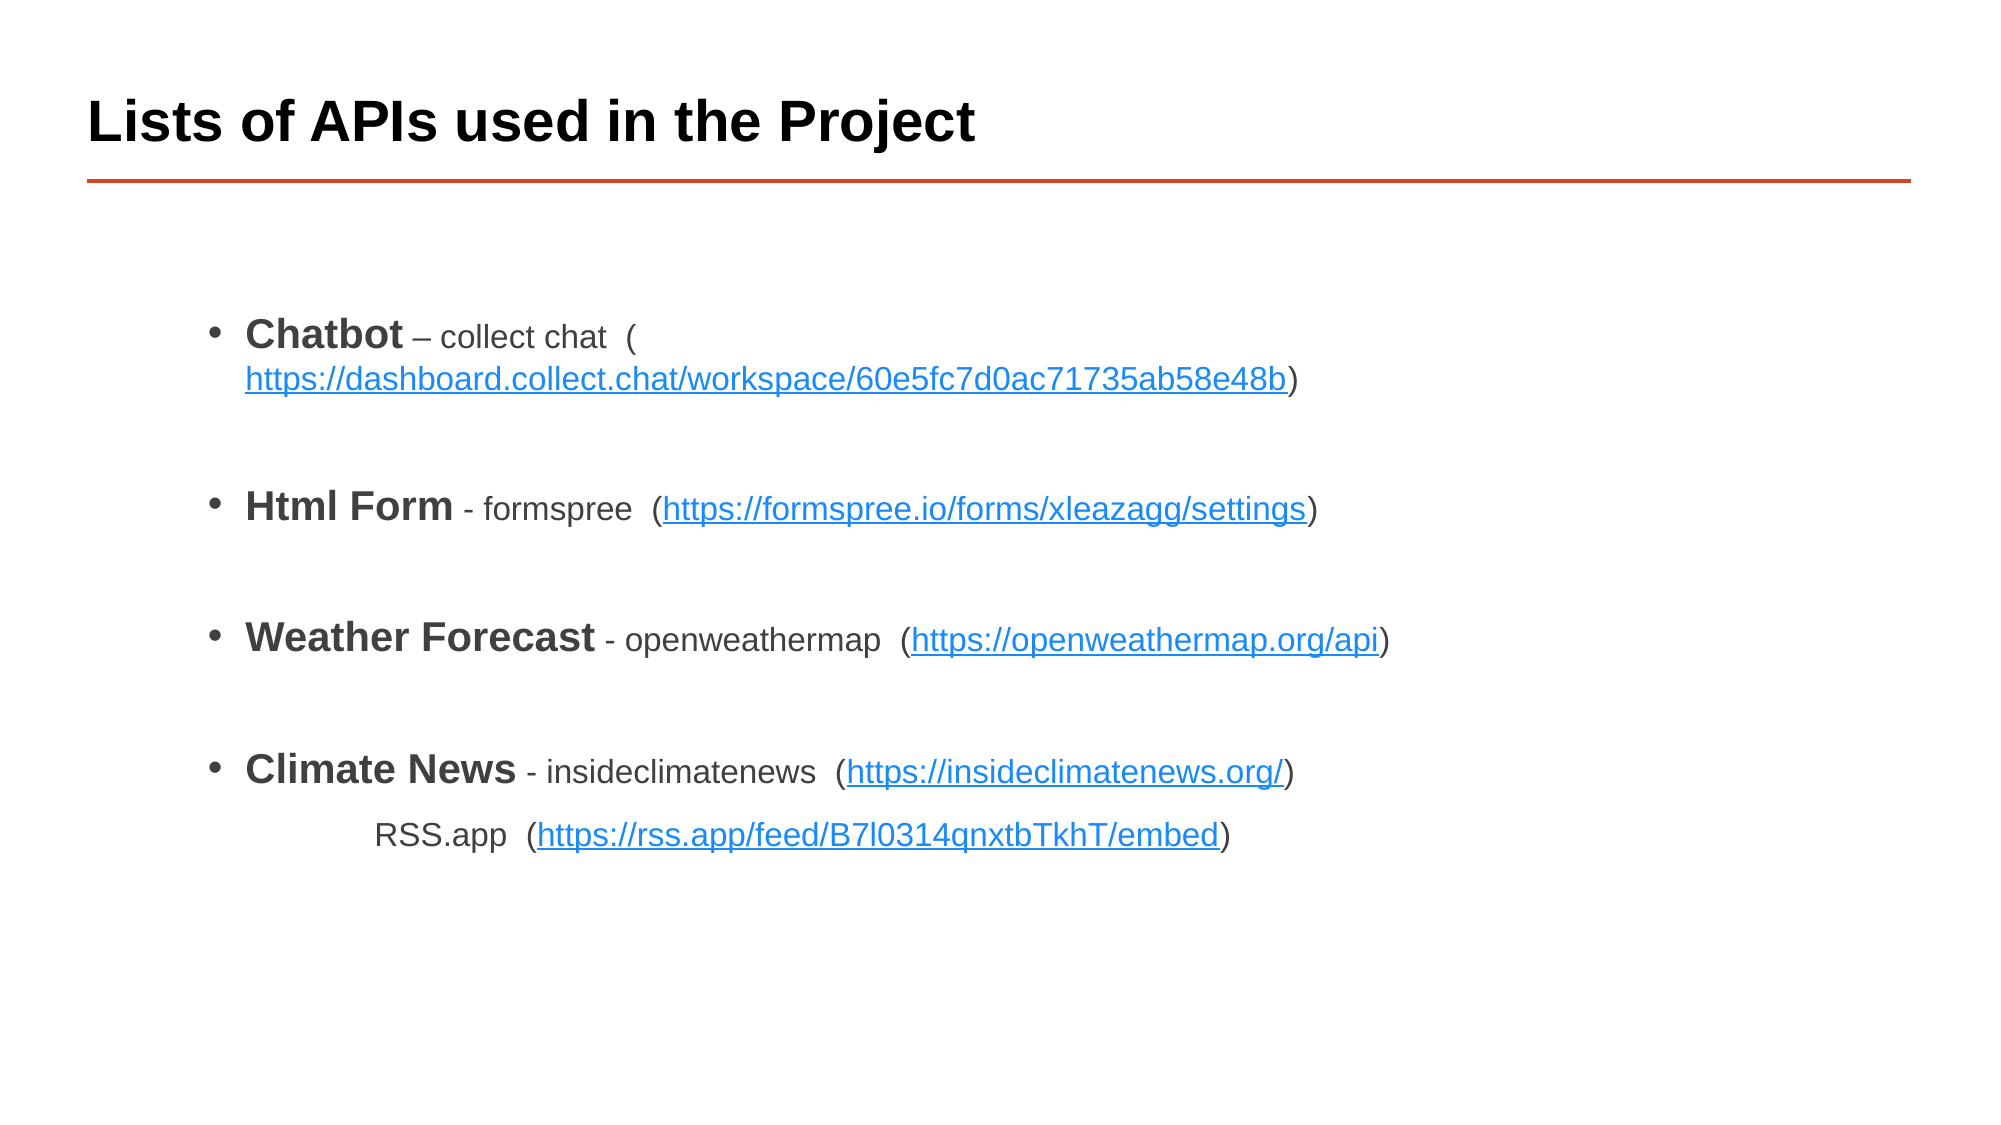

# Lists of APIs used in the Project
Chatbot – collect chat  (https://dashboard.collect.chat/workspace/60e5fc7d0ac71735ab58e48b)

Html Form - formspree  (https://formspree.io/forms/xleazagg/settings)

Weather Forecast - openweathermap  (https://openweathermap.org/api)

Climate News - insideclimatenews  (https://insideclimatenews.org/)
                  RSS.app  (https://rss.app/feed/B7l0314qnxtbTkhT/embed)